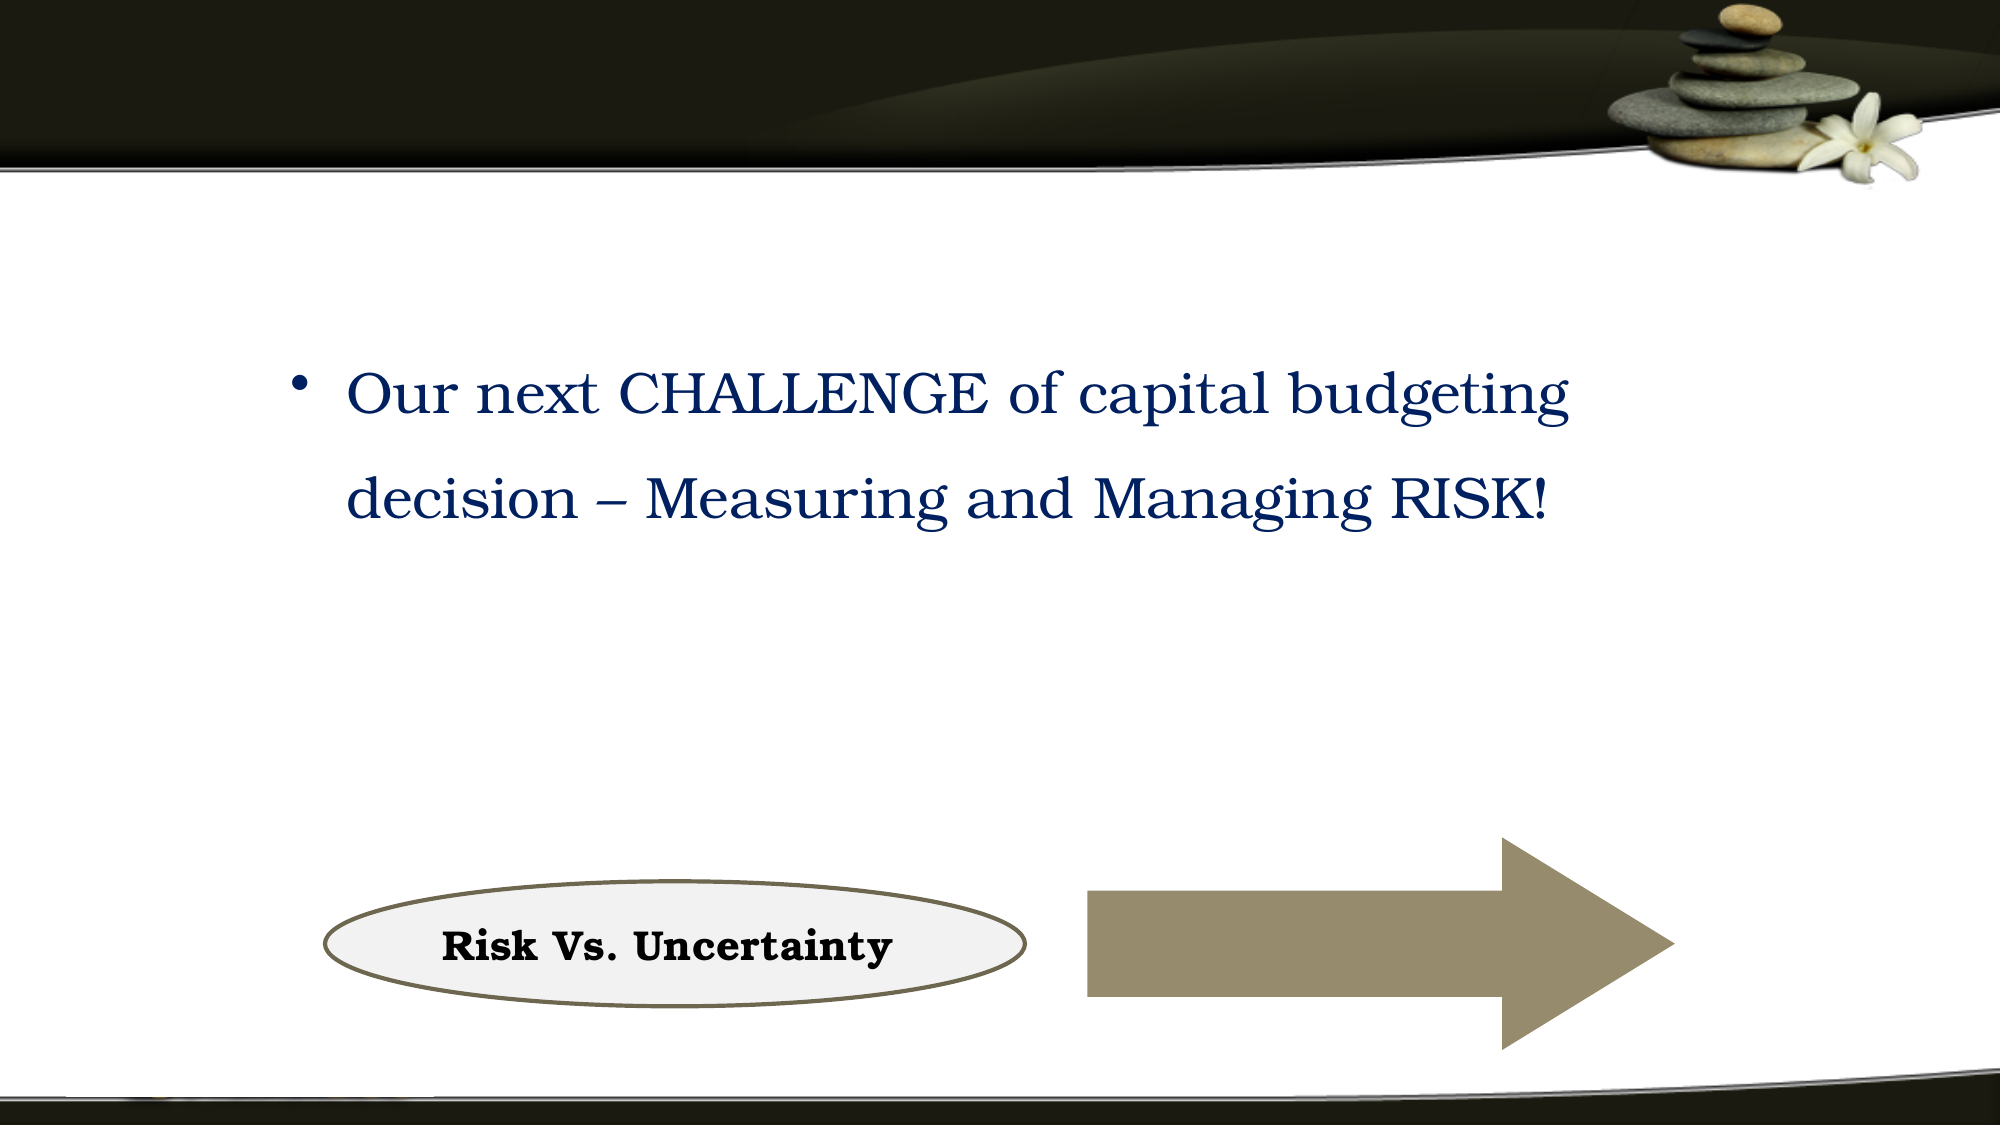

Our next CHALLENGE of capital budgeting decision – Measuring and Managing RISK!

Risk Vs. Uncertainty